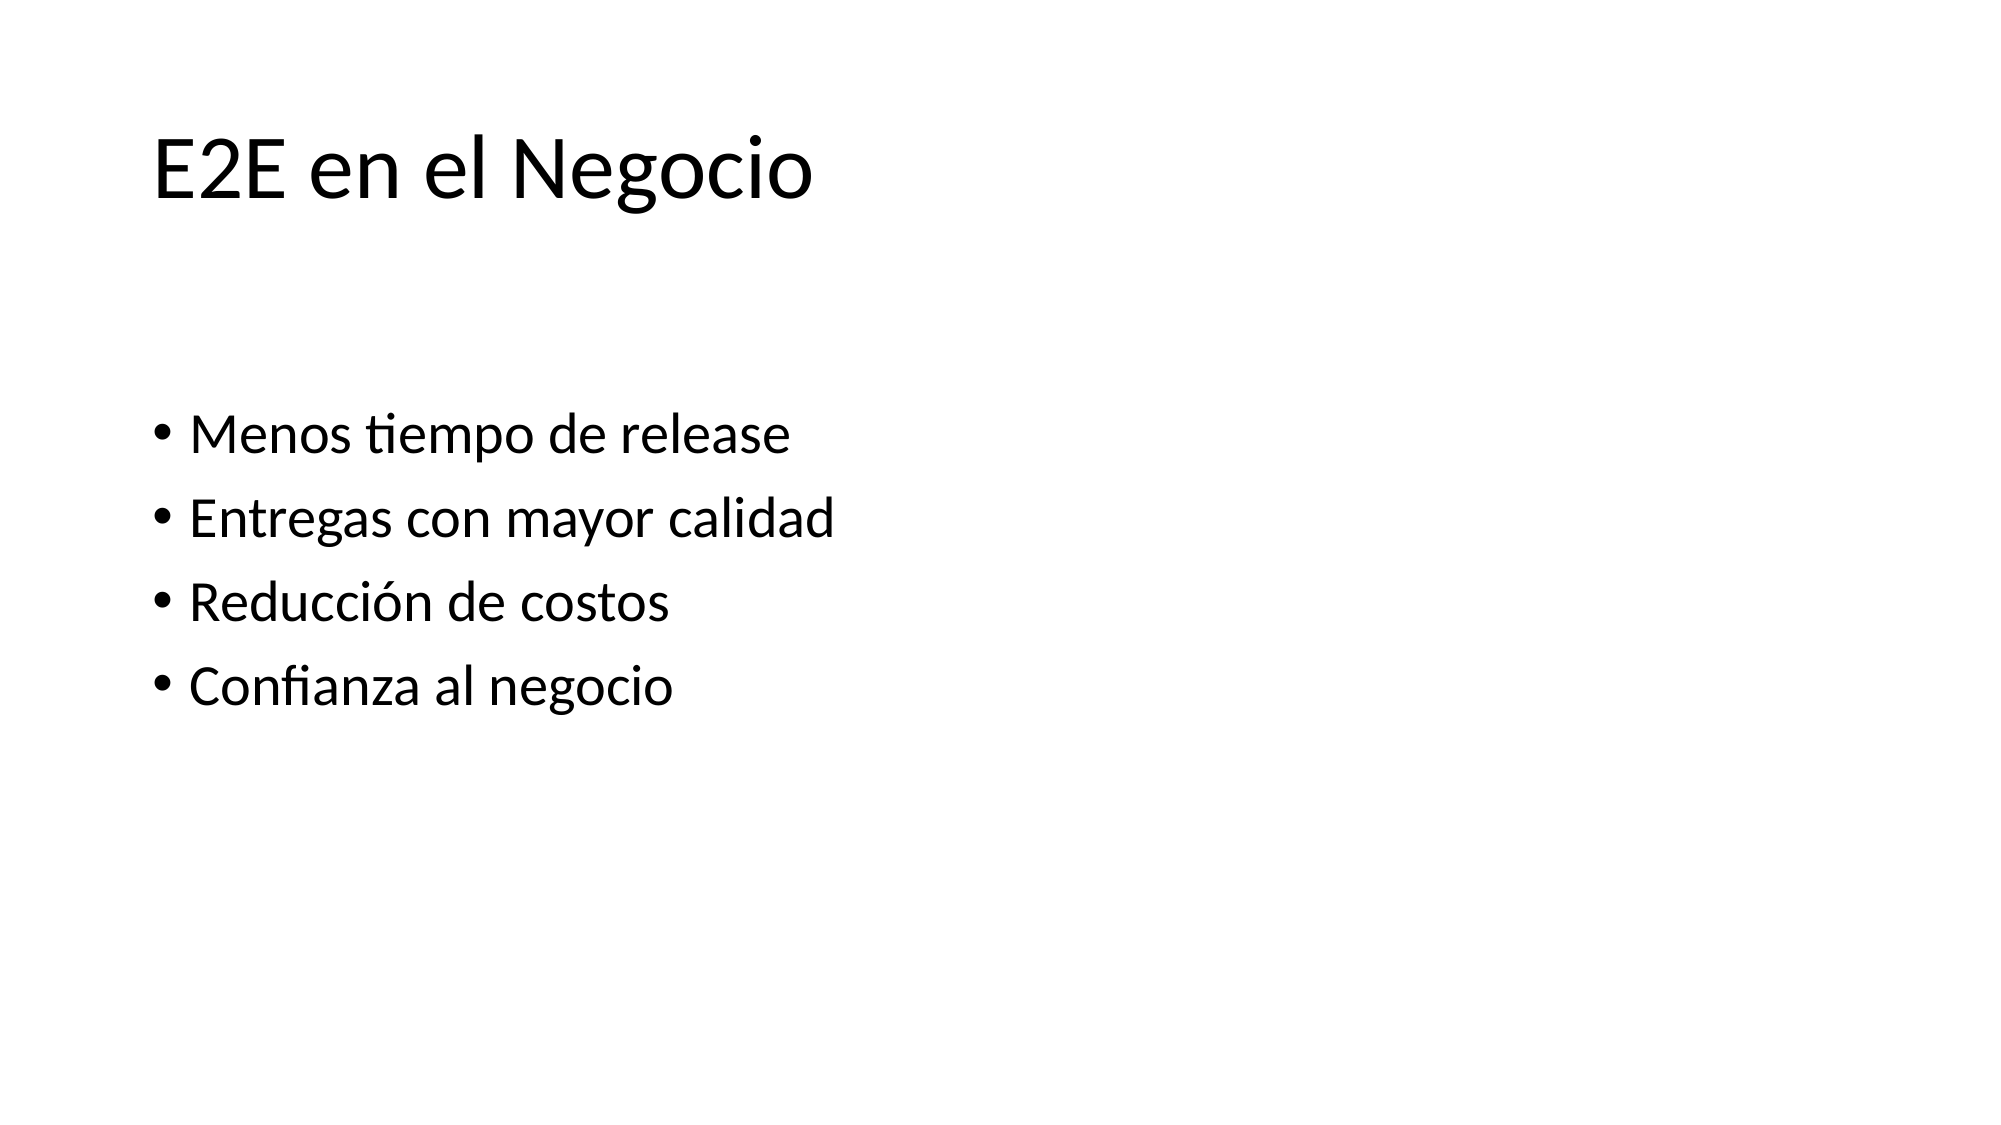

# E2E en el Negocio
Menos tiempo de release
Entregas con mayor calidad
Reducción de costos
Confianza al negocio